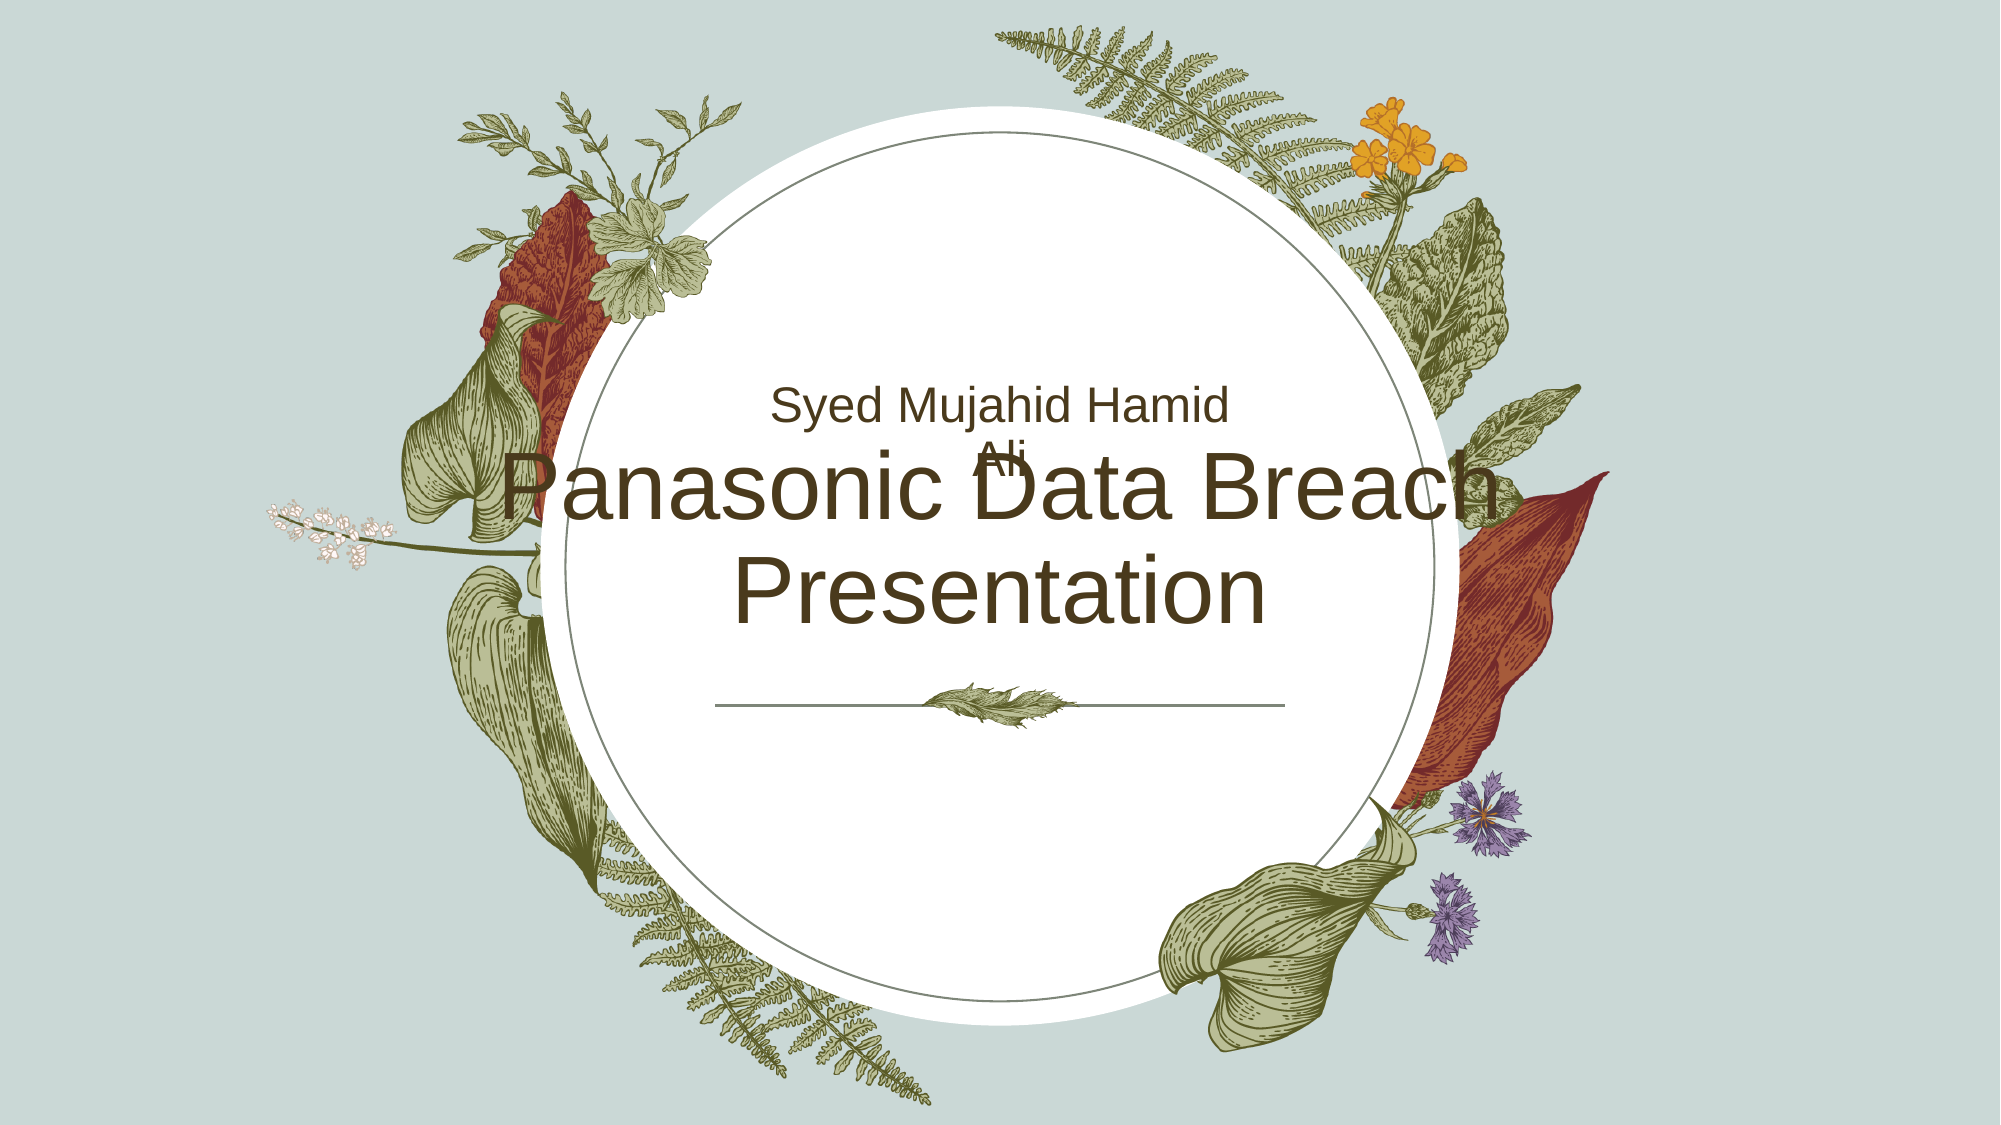

Syed Mujahid Hamid Ali
# Panasonic Data Breach Presentation